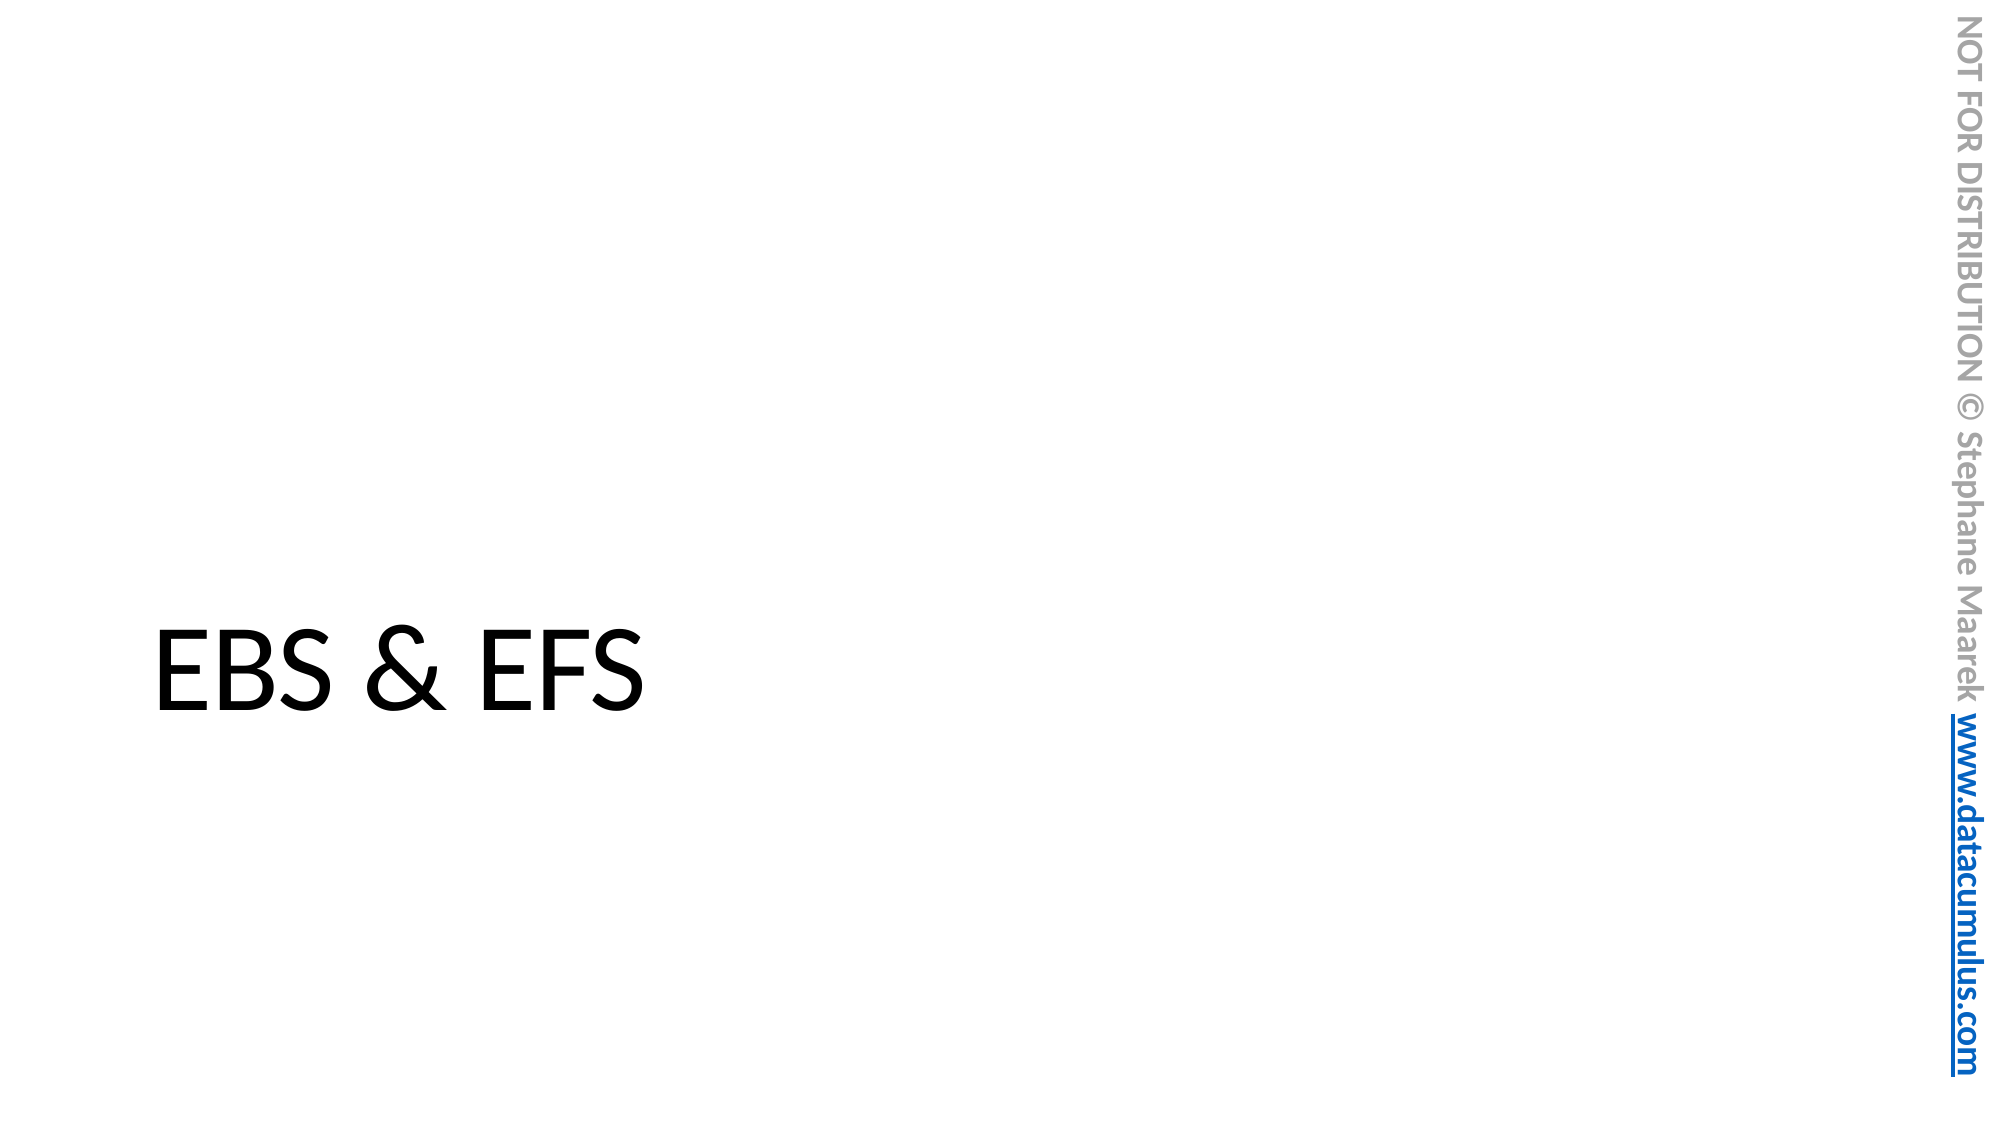

NOT FOR DISTRIBUTION © Stephane Maarek www.datacumulus.com
# EBS & EFS
© Stephane Maarek